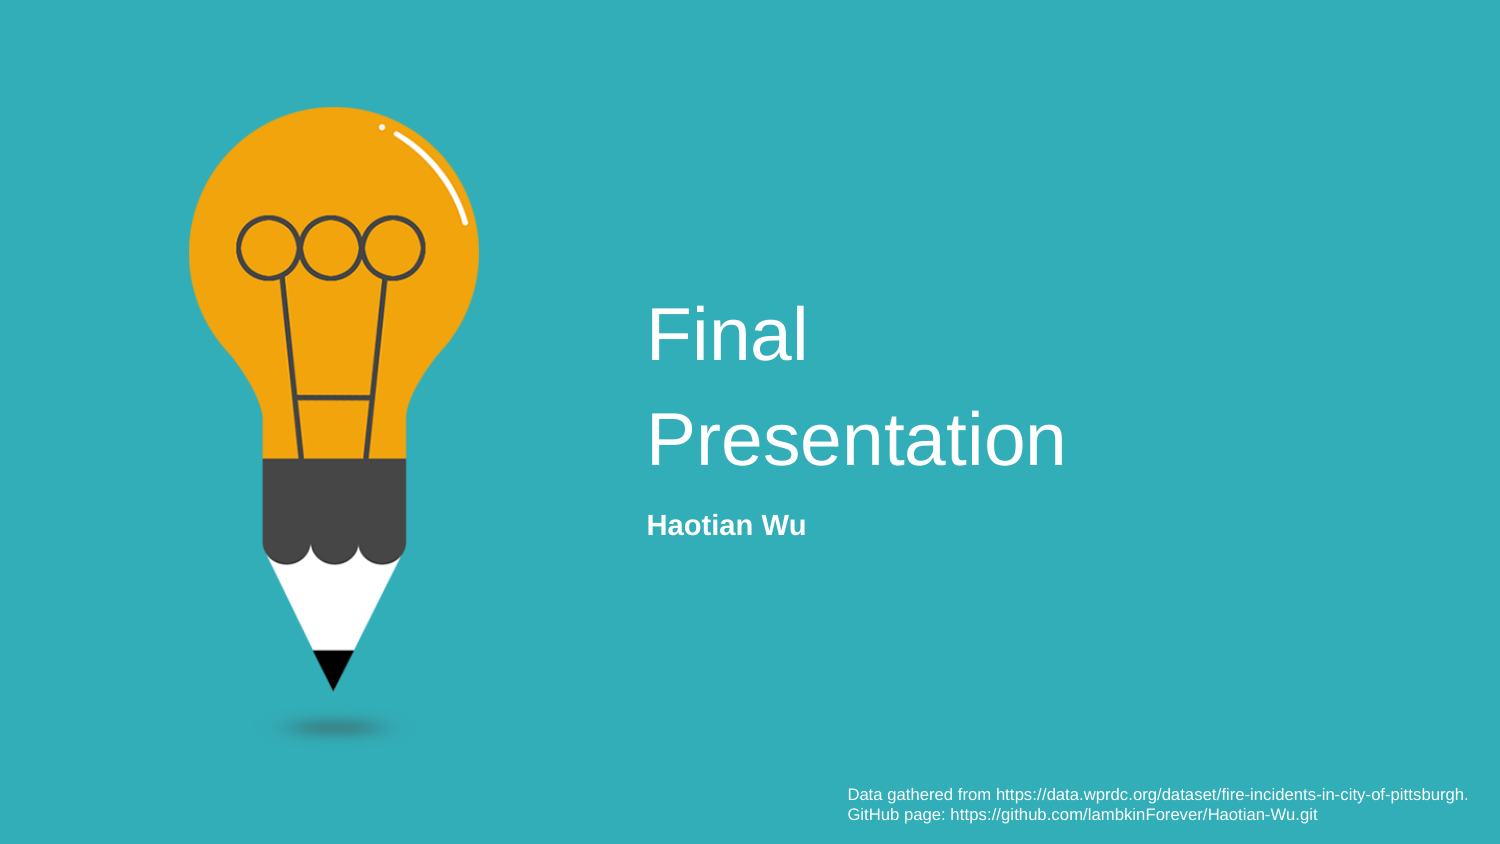

Final
Presentation
Haotian Wu
Data gathered from https://data.wprdc.org/dataset/fire-incidents-in-city-of-pittsburgh.
GitHub page: https://github.com/lambkinForever/Haotian-Wu.git